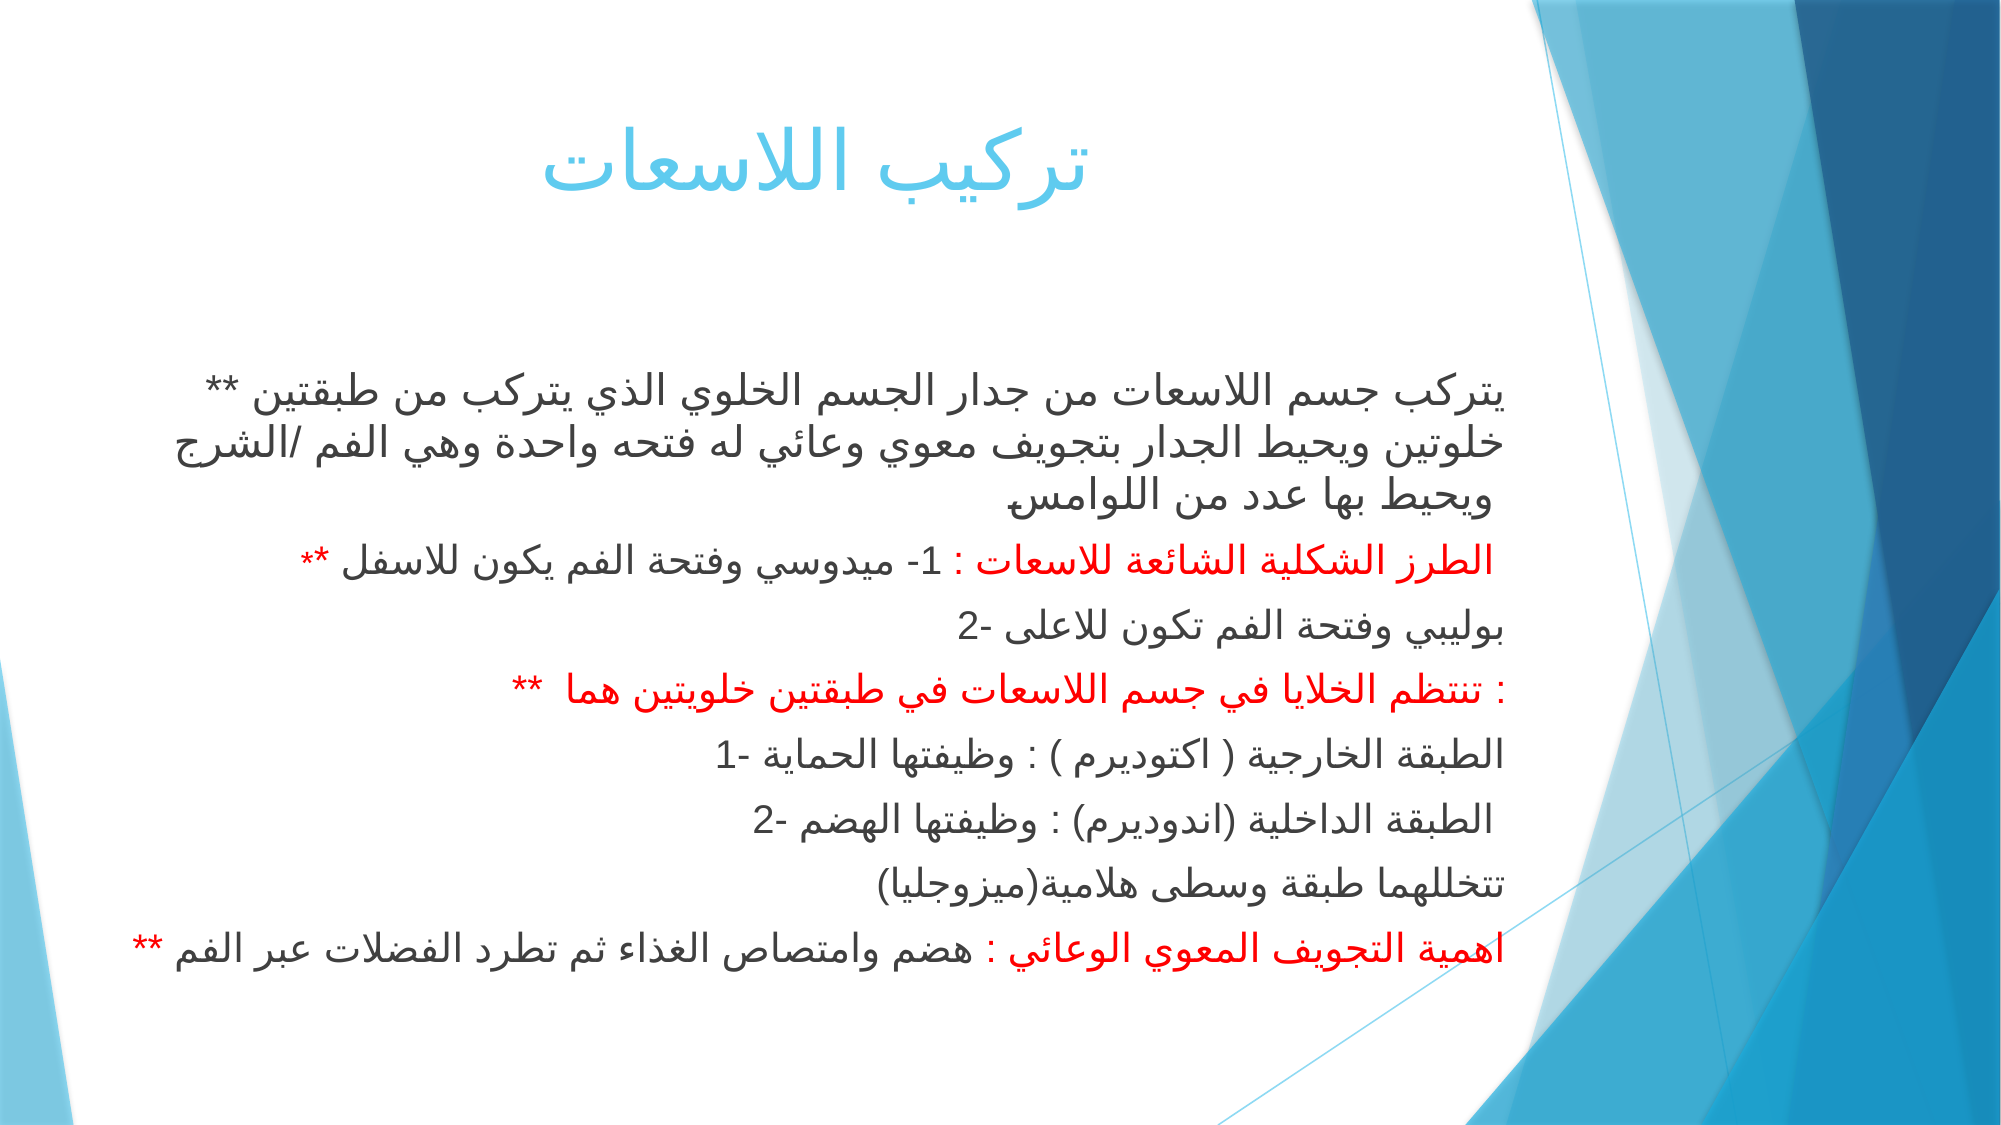

# تركيب اللاسعات
** يتركب جسم اللاسعات من جدار الجسم الخلوي الذي يتركب من طبقتين خلوتين ويحيط الجدار بتجويف معوي وعائي له فتحه واحدة وهي الفم /الشرج ويحيط بها عدد من اللوامس
** الطرز الشكلية الشائعة للاسعات : 1- ميدوسي وفتحة الفم يكون للاسفل
                                           2- بوليبي وفتحة الفم تكون للاعلى
**  تنتظم الخلايا في جسم اللاسعات في طبقتين خلويتين هما :
 1- الطبقة الخارجية ( اكتوديرم ) : وظيفتها الحماية
2- الطبقة الداخلية (اندوديرم) : وظيفتها الهضم
تتخللهما طبقة وسطى هلامية(ميزوجليا)
** اهمية التجويف المعوي الوعائي : هضم وامتصاص الغذاء ثم تطرد الفضلات عبر الفم